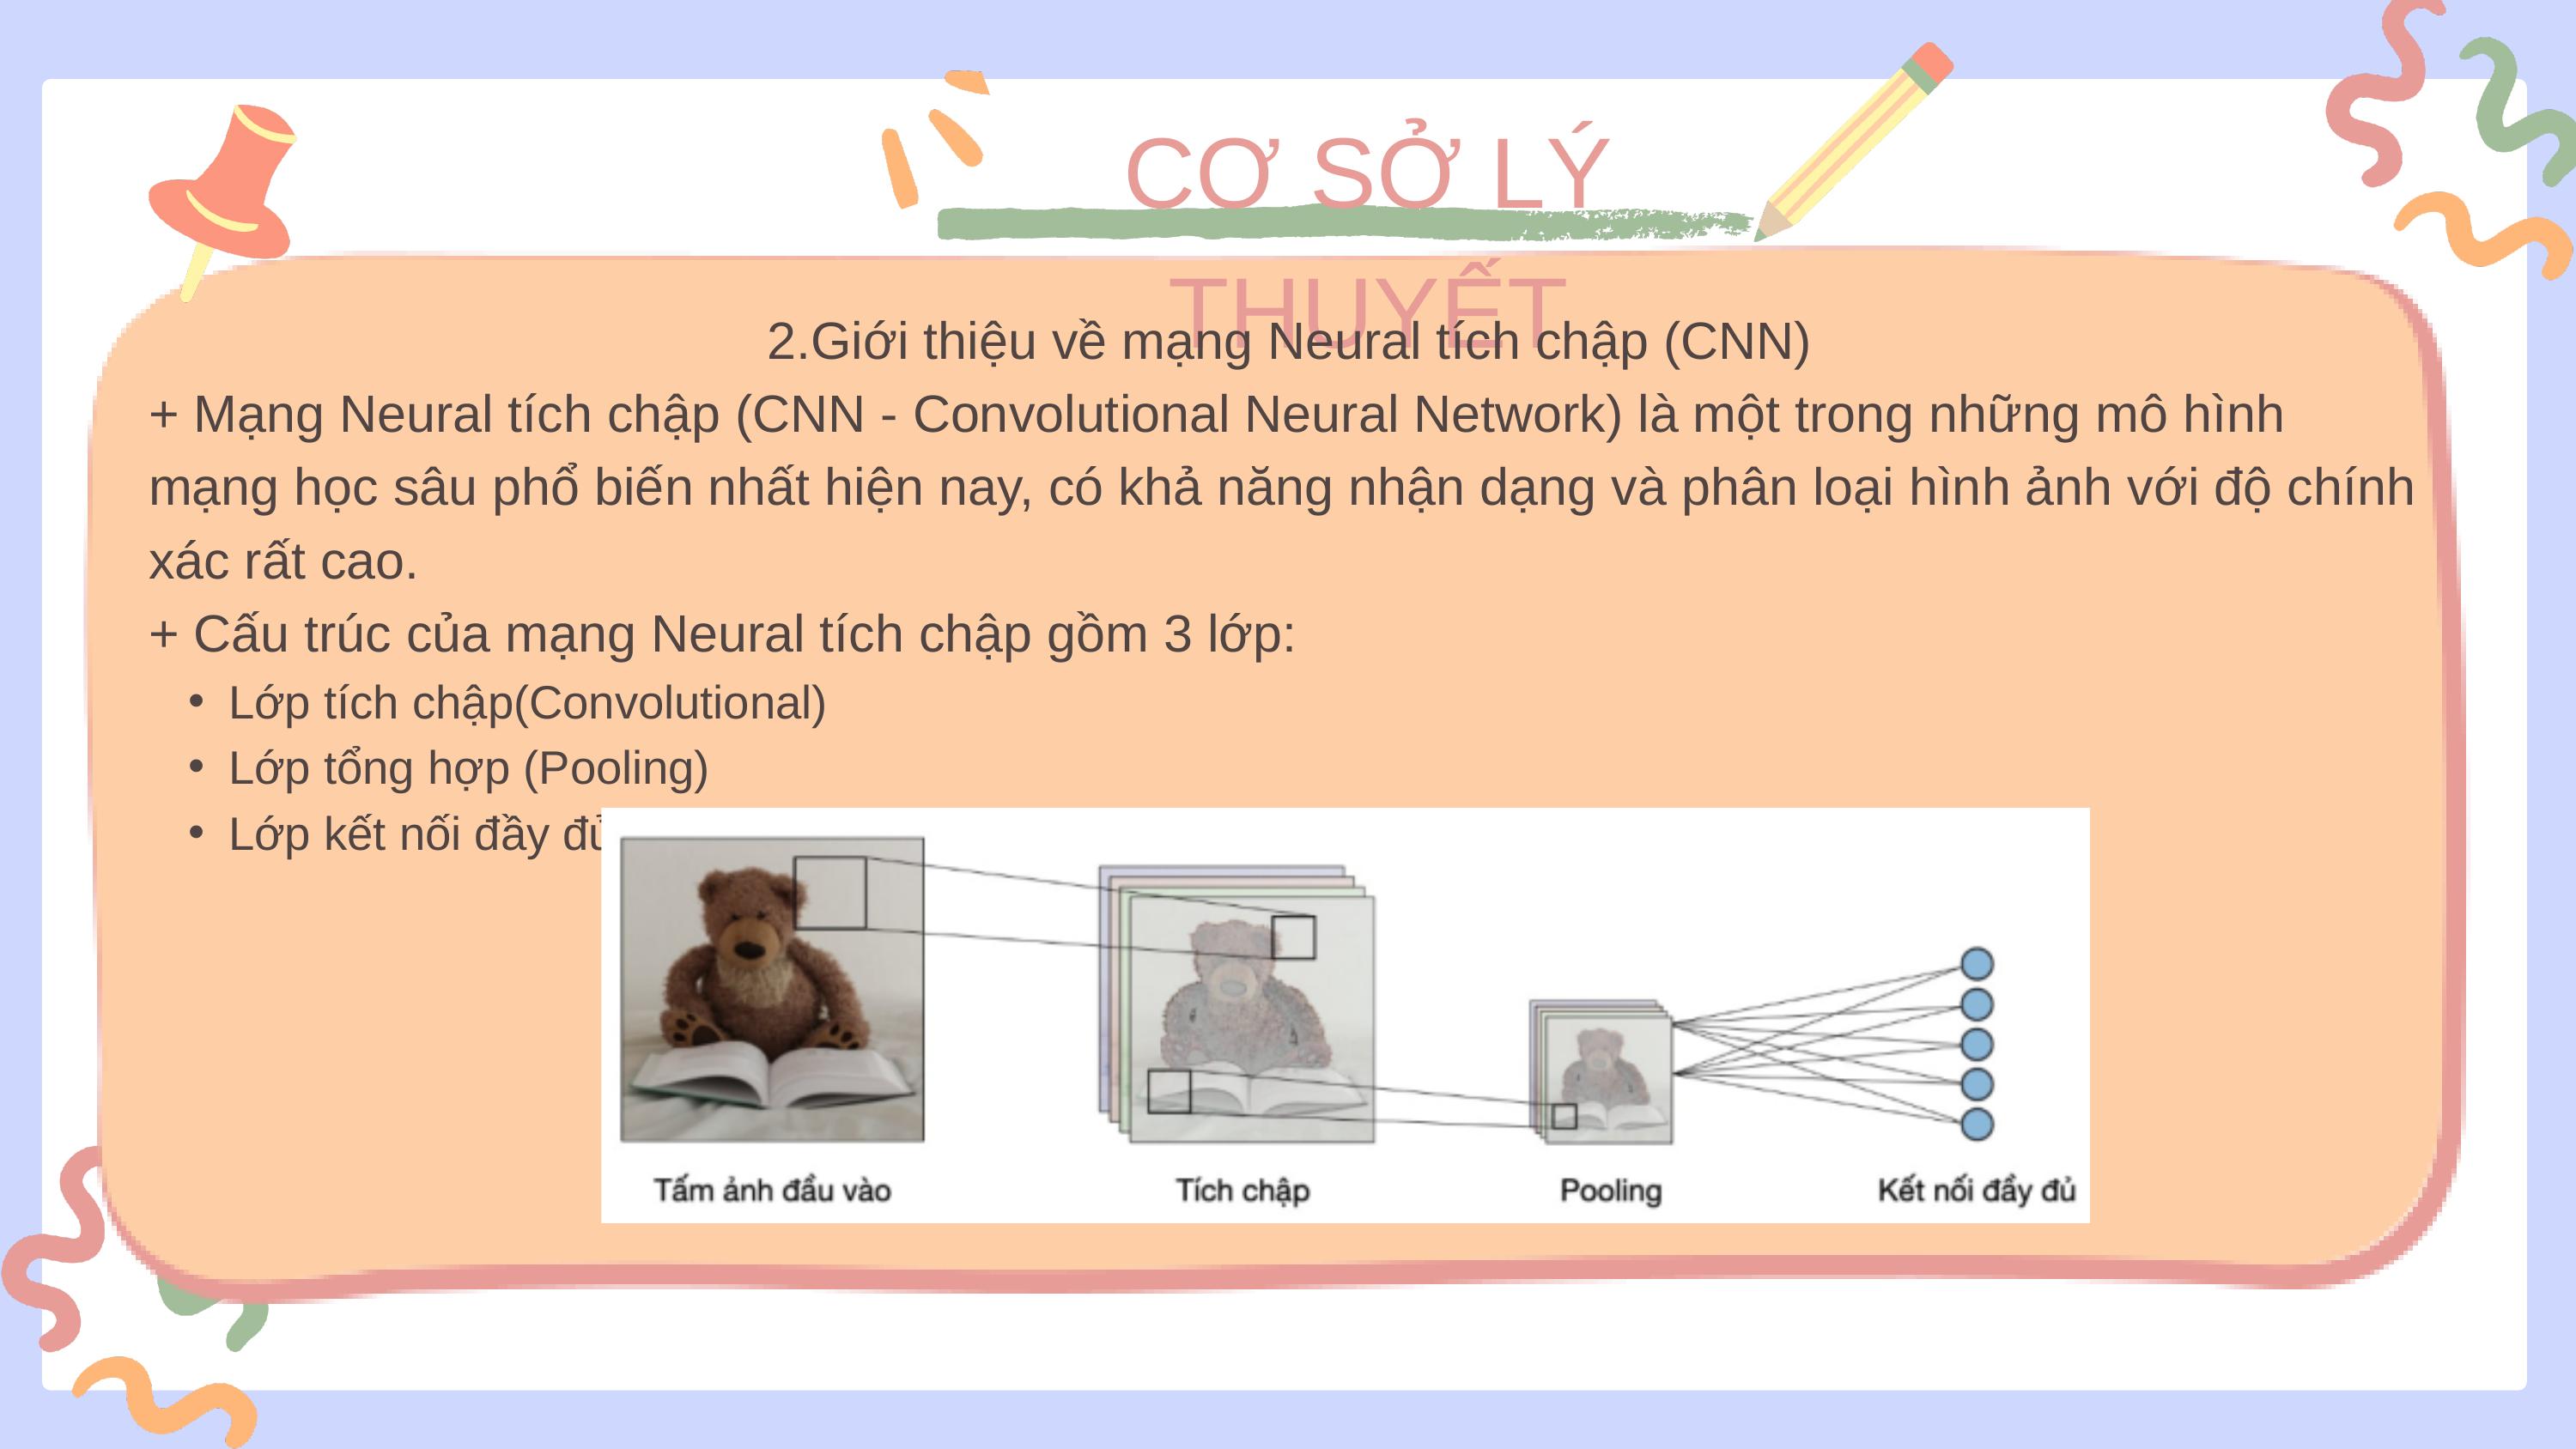

CƠ SỞ LÝ THUYẾT

2.Giới thiệu về mạng Neural tích chập (CNN)
+ Mạng Neural tích chập (CNN - Convolutional Neural Network) là một trong những mô hình mạng học sâu phổ biến nhất hiện nay, có khả năng nhận dạng và phân loại hình ảnh với độ chính xác rất cao.
+ Cấu trúc của mạng Neural tích chập gồm 3 lớp:
Lớp tích chập(Convolutional)
Lớp tổng hợp (Pooling)
Lớp kết nối đầy đủ (Fully - Connected)